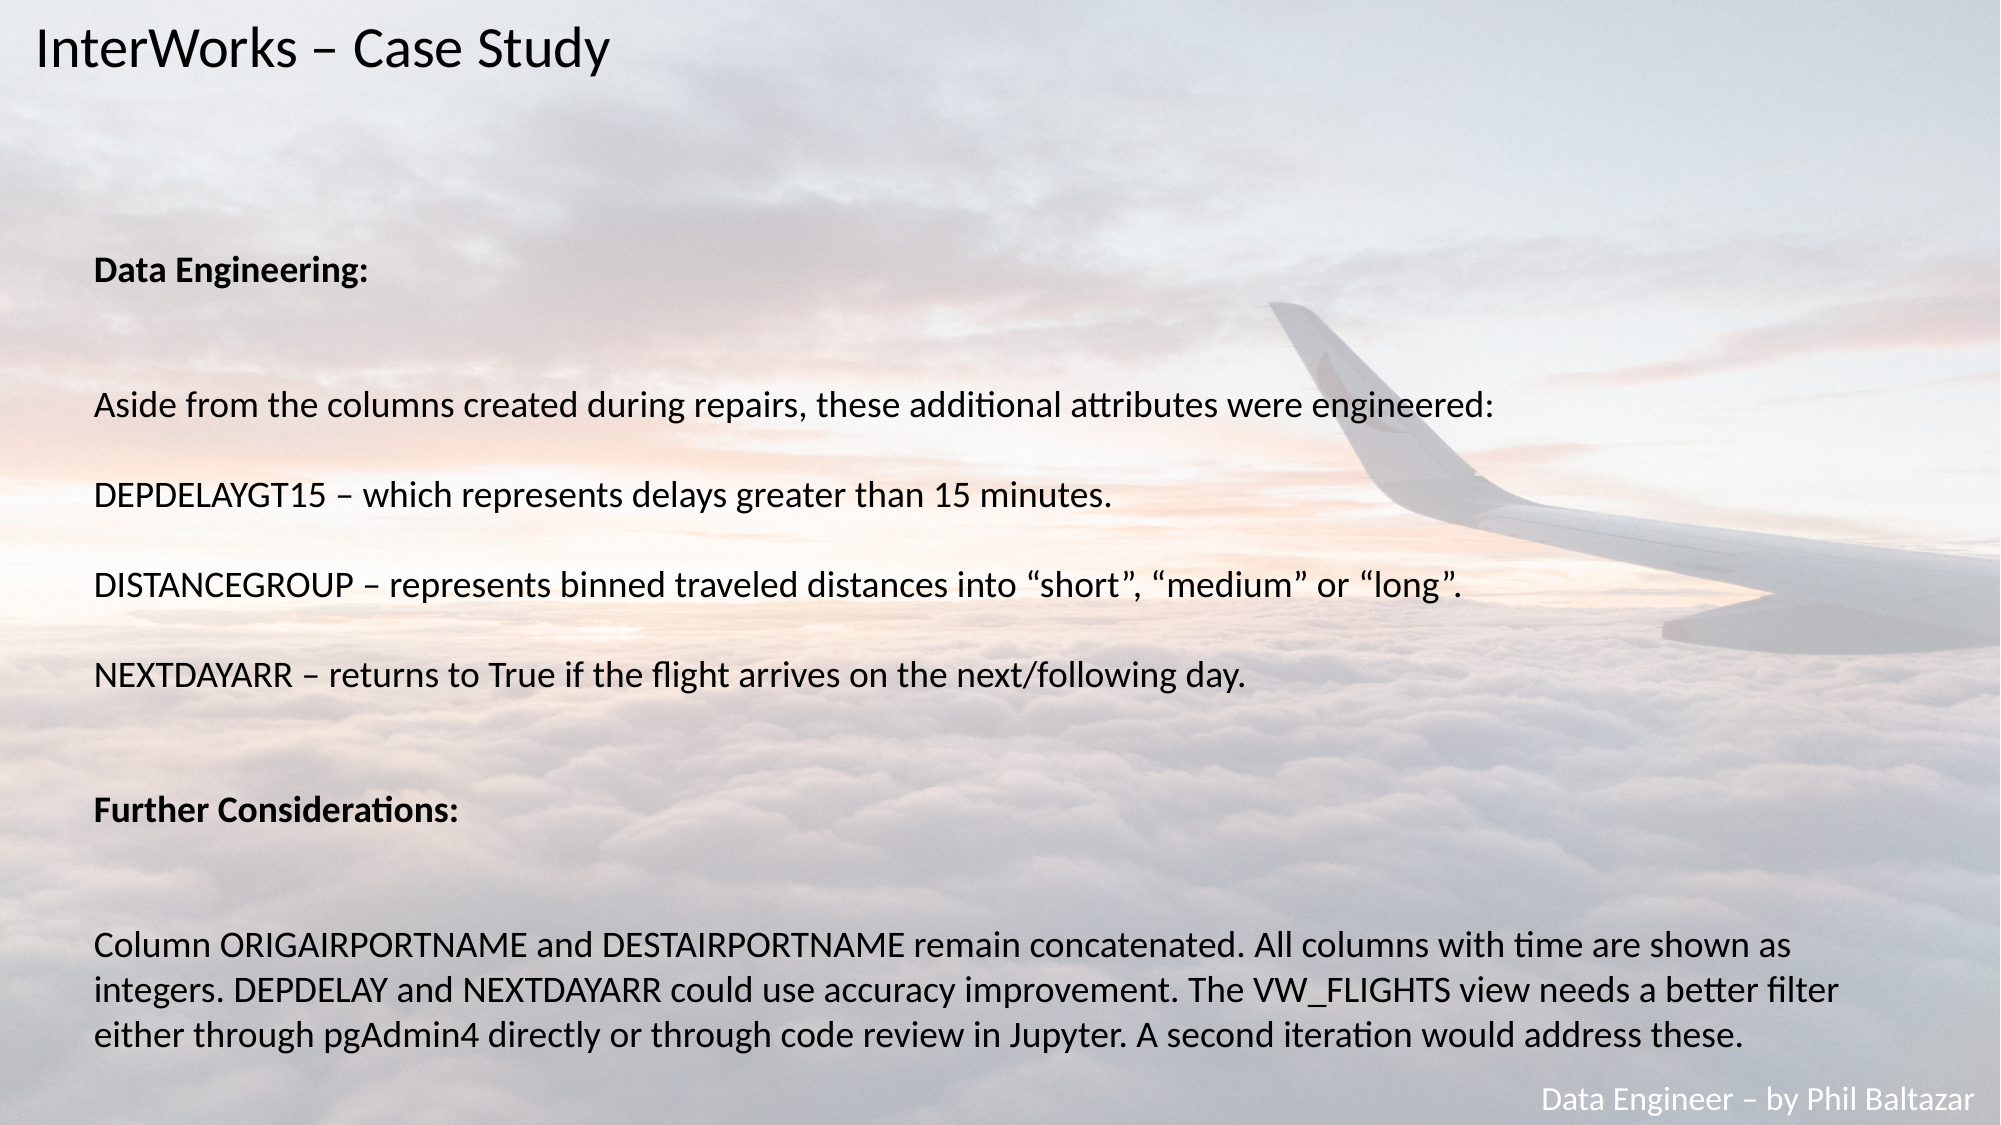

# InterWorks – Case Study
Data Engineering:

Aside from the columns created during repairs, these additional attributes were engineered:

DEPDELAYGT15 – which represents delays greater than 15 minutes.

DISTANCEGROUP – represents binned traveled distances into “short”, “medium” or “long”.

NEXTDAYARR – returns to True if the flight arrives on the next/following day.

Further Considerations:

Column ORIGAIRPORTNAME and DESTAIRPORTNAME remain concatenated. All columns with time are shown as integers. DEPDELAY and NEXTDAYARR could use accuracy improvement. The VW_FLIGHTS view needs a better filter either through pgAdmin4 directly or through code review in Jupyter. A second iteration would address these.
Data Engineer – by Phil Baltazar